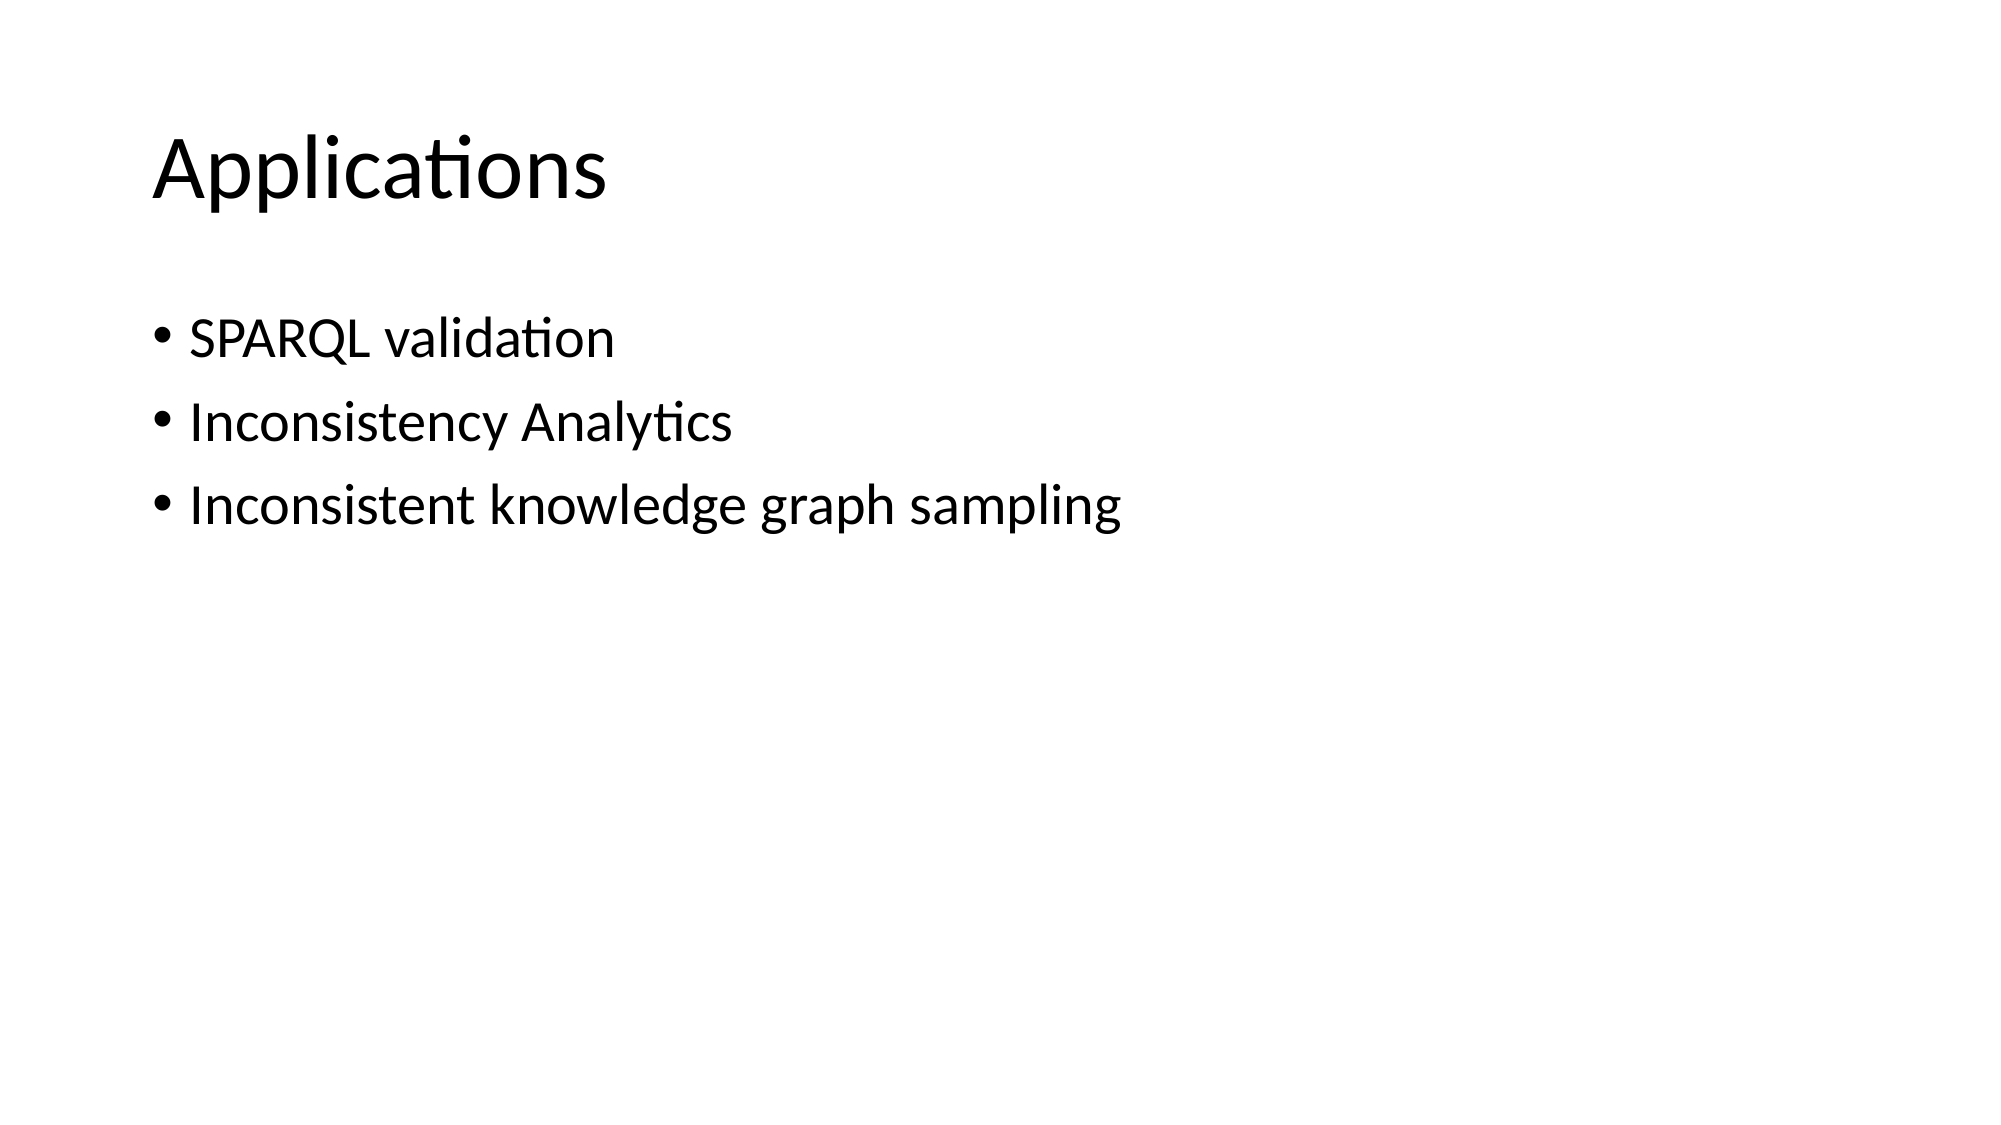

# Applications
SPARQL validation
Inconsistency Analytics
Inconsistent knowledge graph sampling